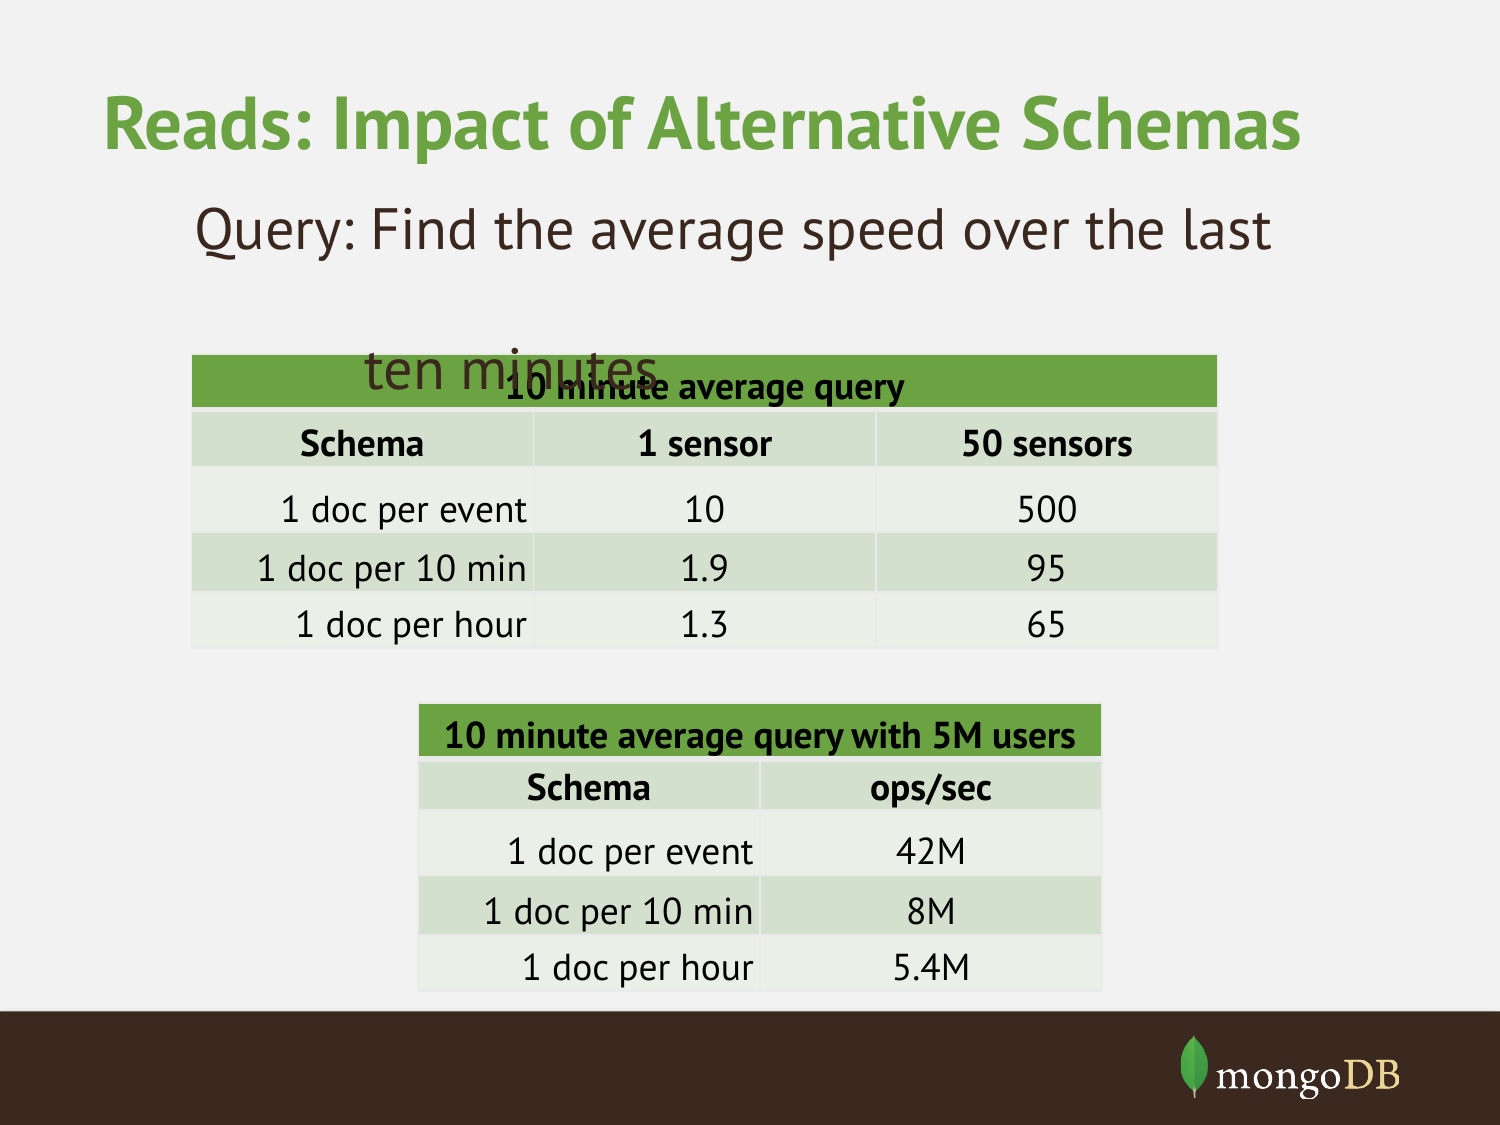

# Reads: Impact of Alternative Schemas
Query: Find the average speed over the last
           ten minutes
| 10 minute average query |  |  |
| --- | --- | --- |
| Schema | 1 sensor | 50 sensors |
| 1 doc per event | 10 | 500 |
| 1 doc per 10 min | 1.9 | 95 |
| 1 doc per hour | 1.3 | 65 |
| 10 minute average query with 5M users |  |
| --- | --- |
| Schema | ops/sec |
| 1 doc per event | 42M |
| 1 doc per 10 min | 8M |
| 1 doc per hour | 5.4M |